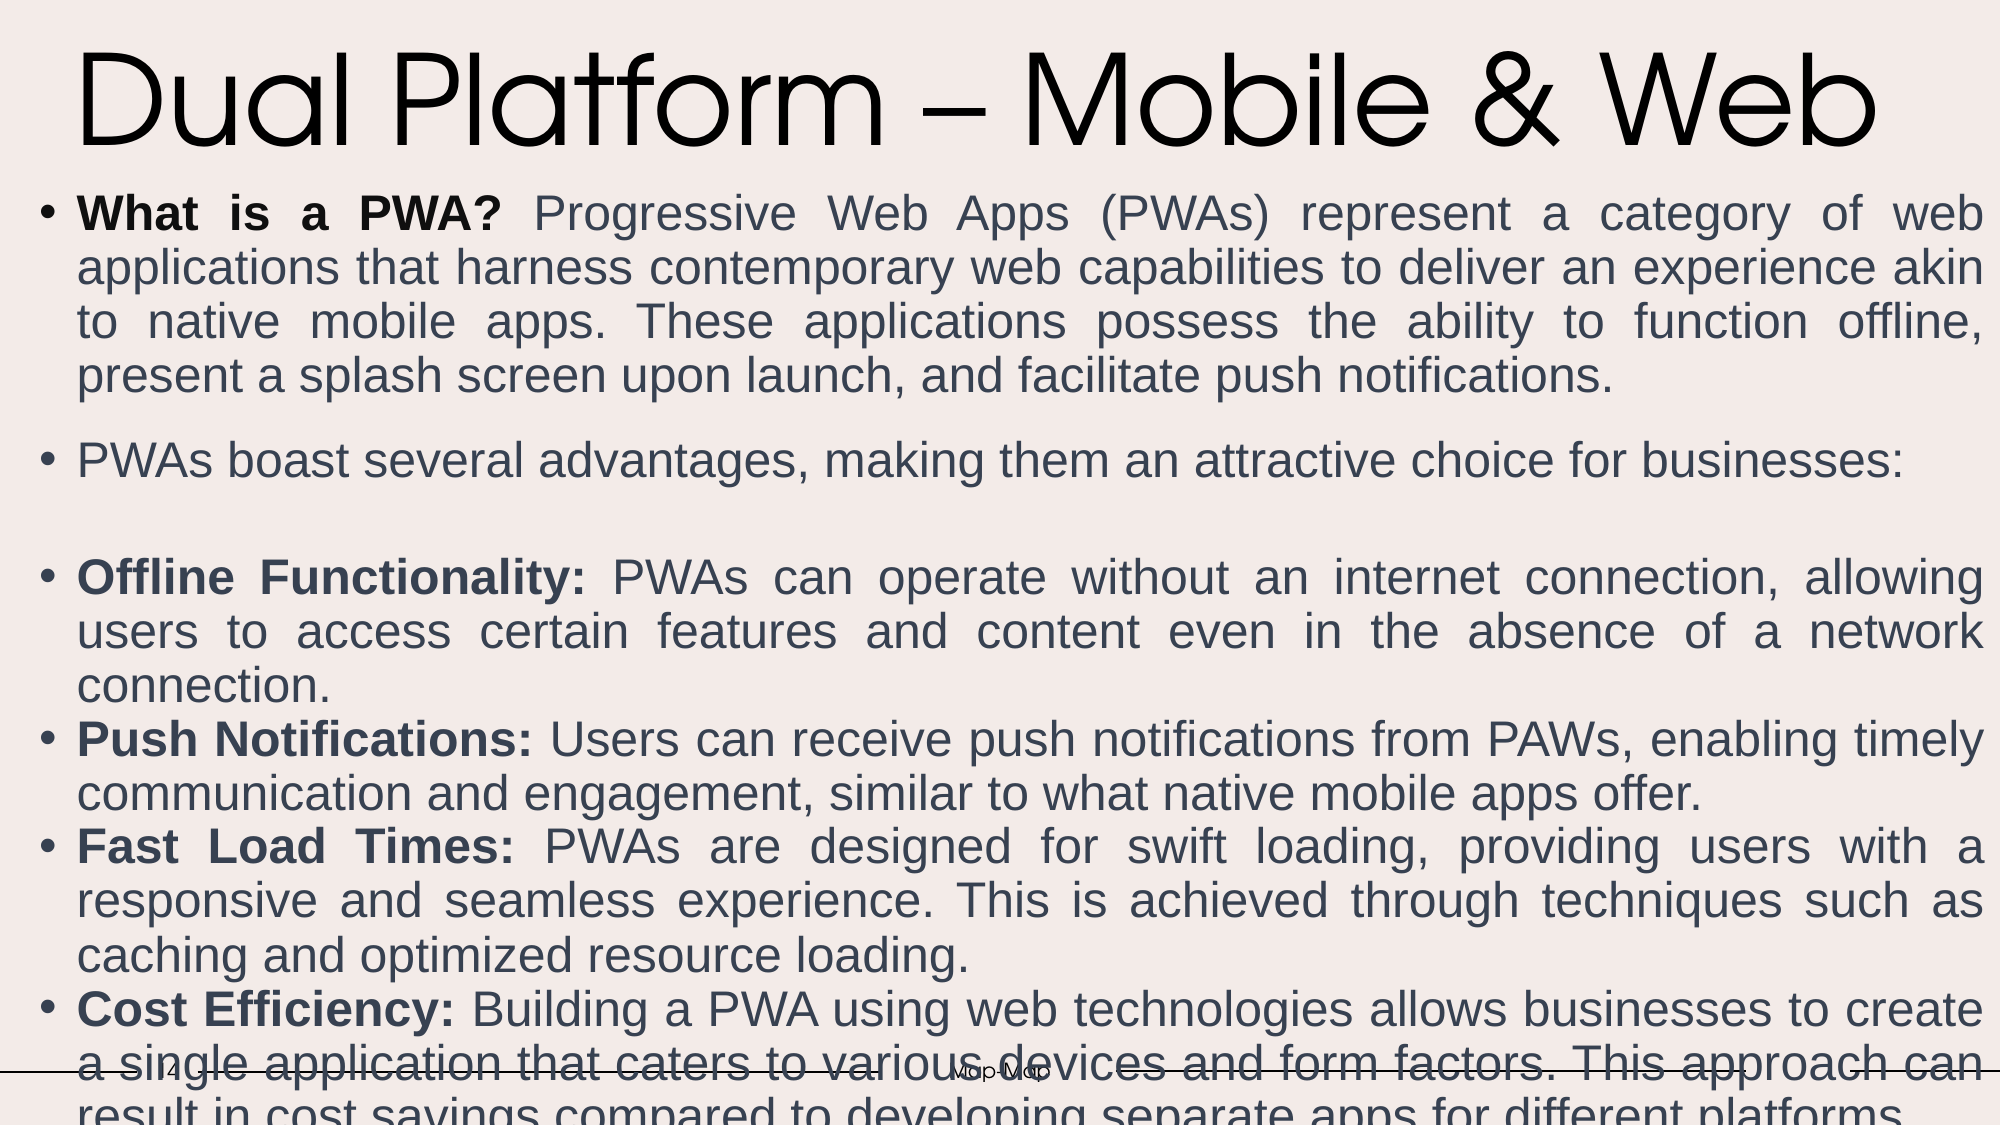

# Dual Platform – Mobile & Web
What is a PWA? Progressive Web Apps (PWAs) represent a category of web applications that harness contemporary web capabilities to deliver an experience akin to native mobile apps. These applications possess the ability to function offline, present a splash screen upon launch, and facilitate push notifications.
PWAs boast several advantages, making them an attractive choice for businesses:
Offline Functionality: PWAs can operate without an internet connection, allowing users to access certain features and content even in the absence of a network connection.
Push Notifications: Users can receive push notifications from PAWs, enabling timely communication and engagement, similar to what native mobile apps offer.
Fast Load Times: PWAs are designed for swift loading, providing users with a responsive and seamless experience. This is achieved through techniques such as caching and optimized resource loading.
Cost Efficiency: Building a PWA using web technologies allows businesses to create a single application that caters to various devices and form factors. This approach can result in cost savings compared to developing separate apps for different platforms.

14
Map-Map